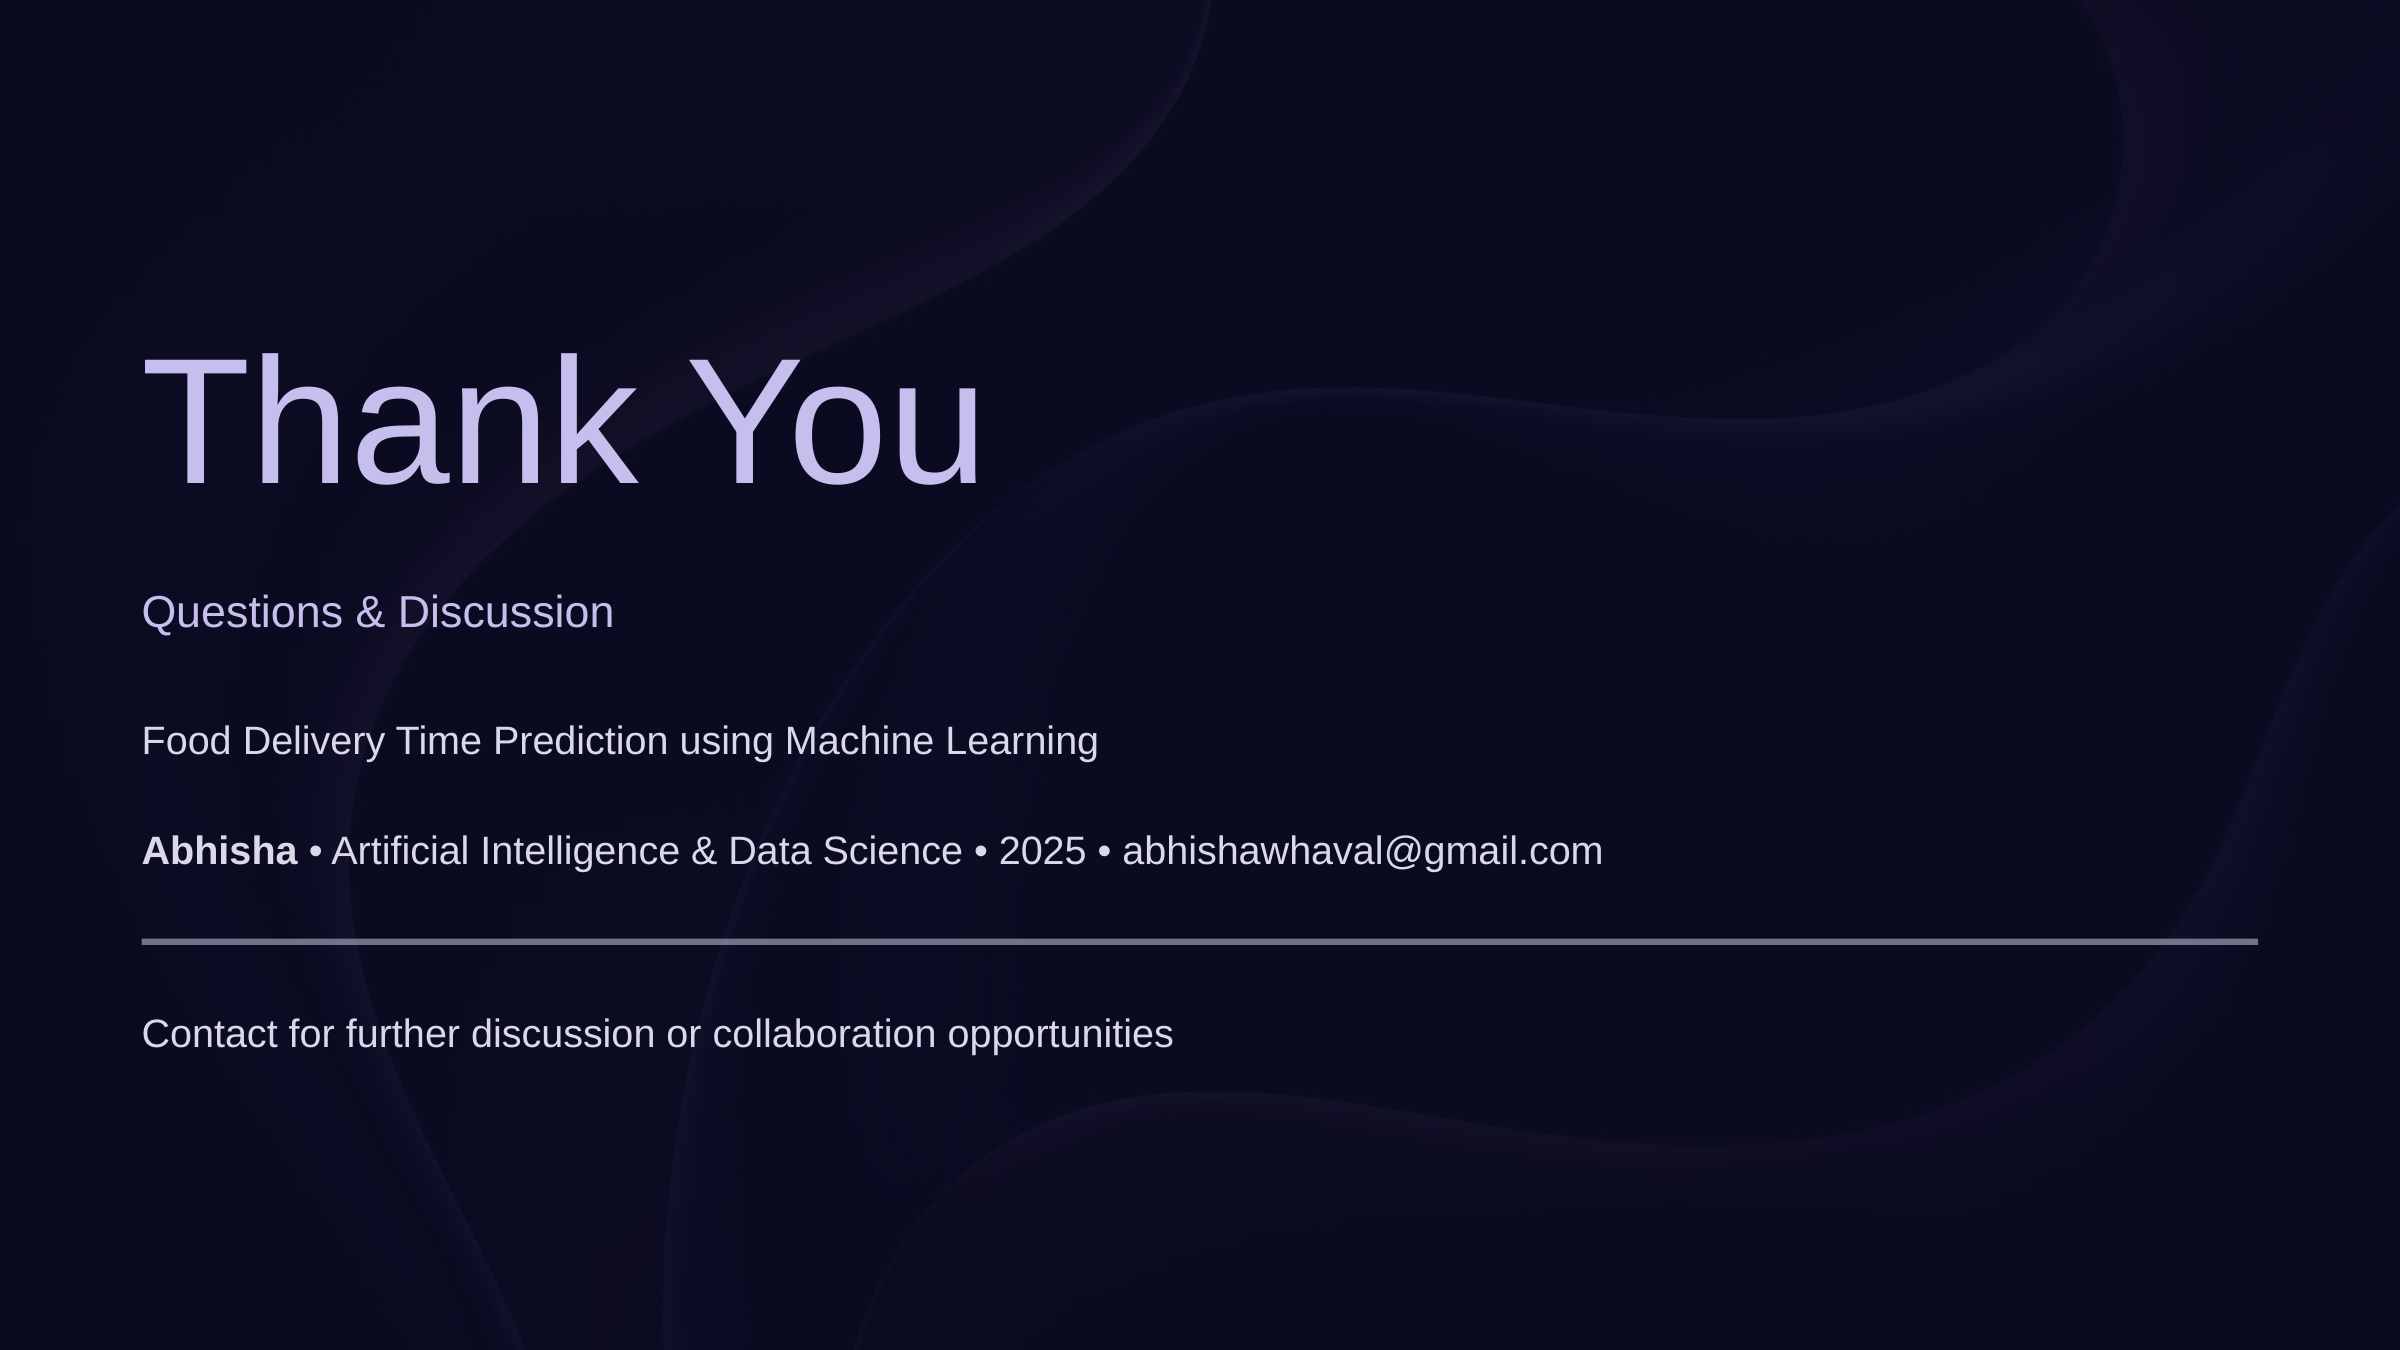

Thank You
Questions & Discussion
Food Delivery Time Prediction using Machine Learning
Abhisha • Artificial Intelligence & Data Science • 2025 • abhishawhaval@gmail.com

Contact for further discussion or collaboration opportunities